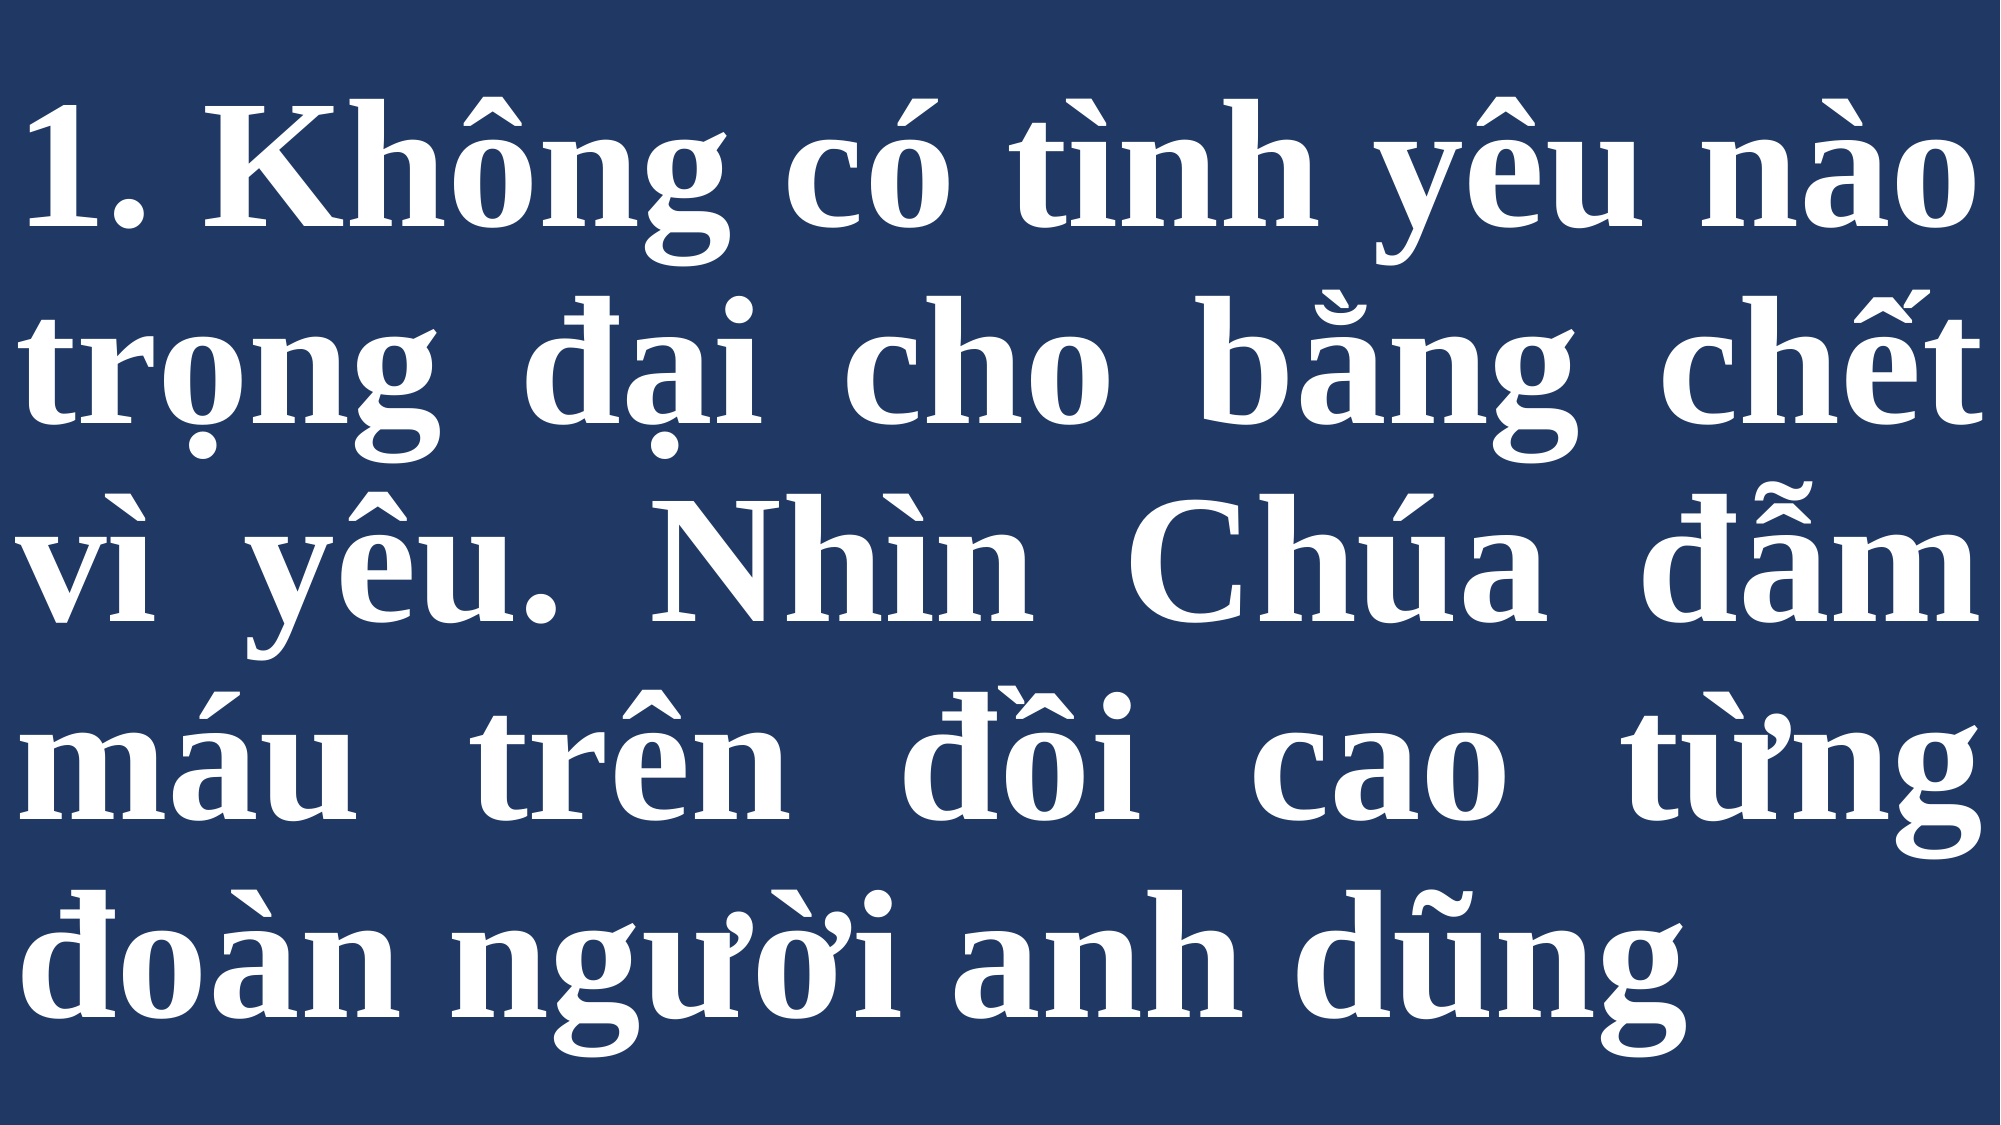

# 1. Không có tình yêu nào trọng đại cho bằng chết vì yêu. Nhìn Chúa đẫm máu trên đồi cao từng đoàn người anh dũng